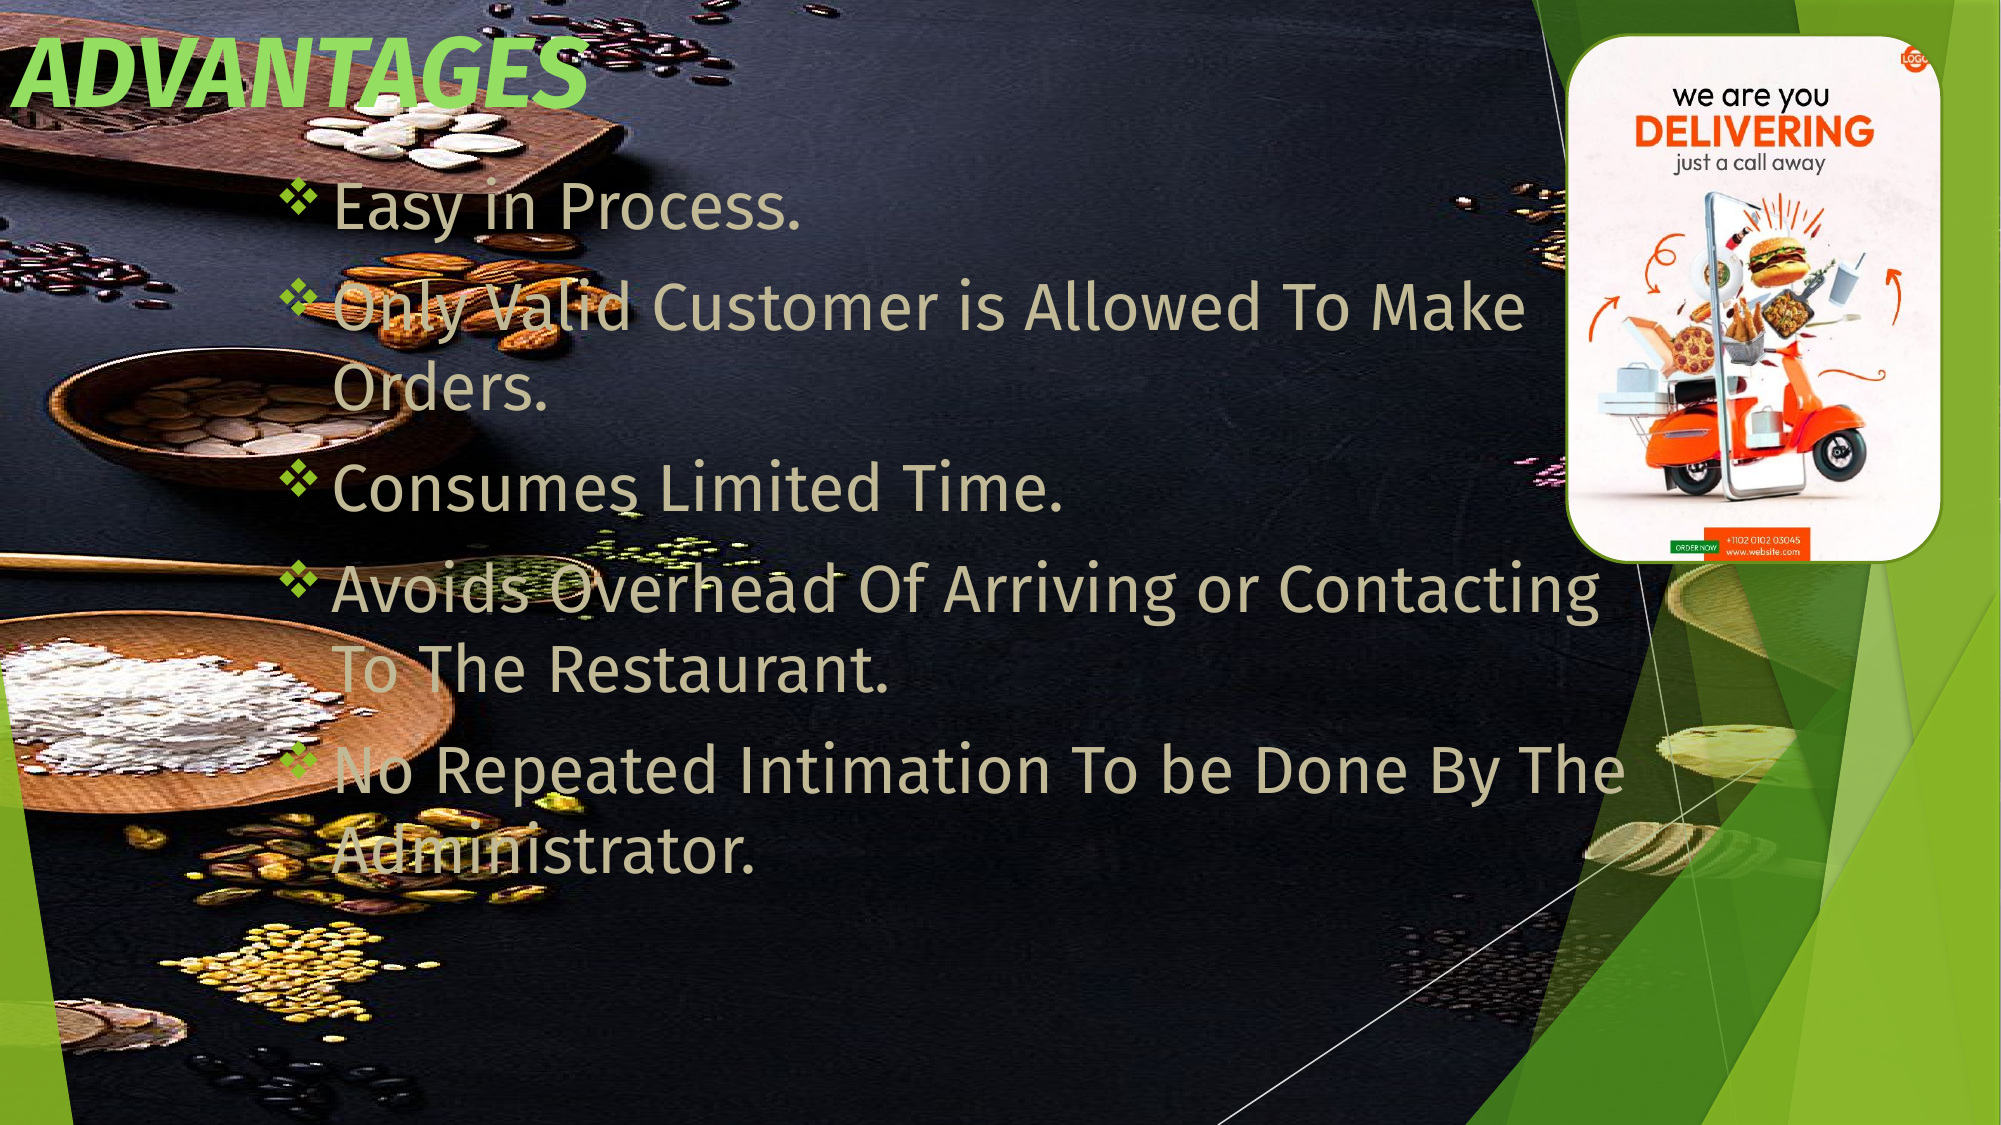

# ADVANTAGES

Easy in Process.
Only Valid Customer is Allowed To Make Orders.
Consumes Limited Time.
Avoids Overhead Of Arriving or Contacting To The Restaurant.
No Repeated Intimation To be Done By The Administrator.